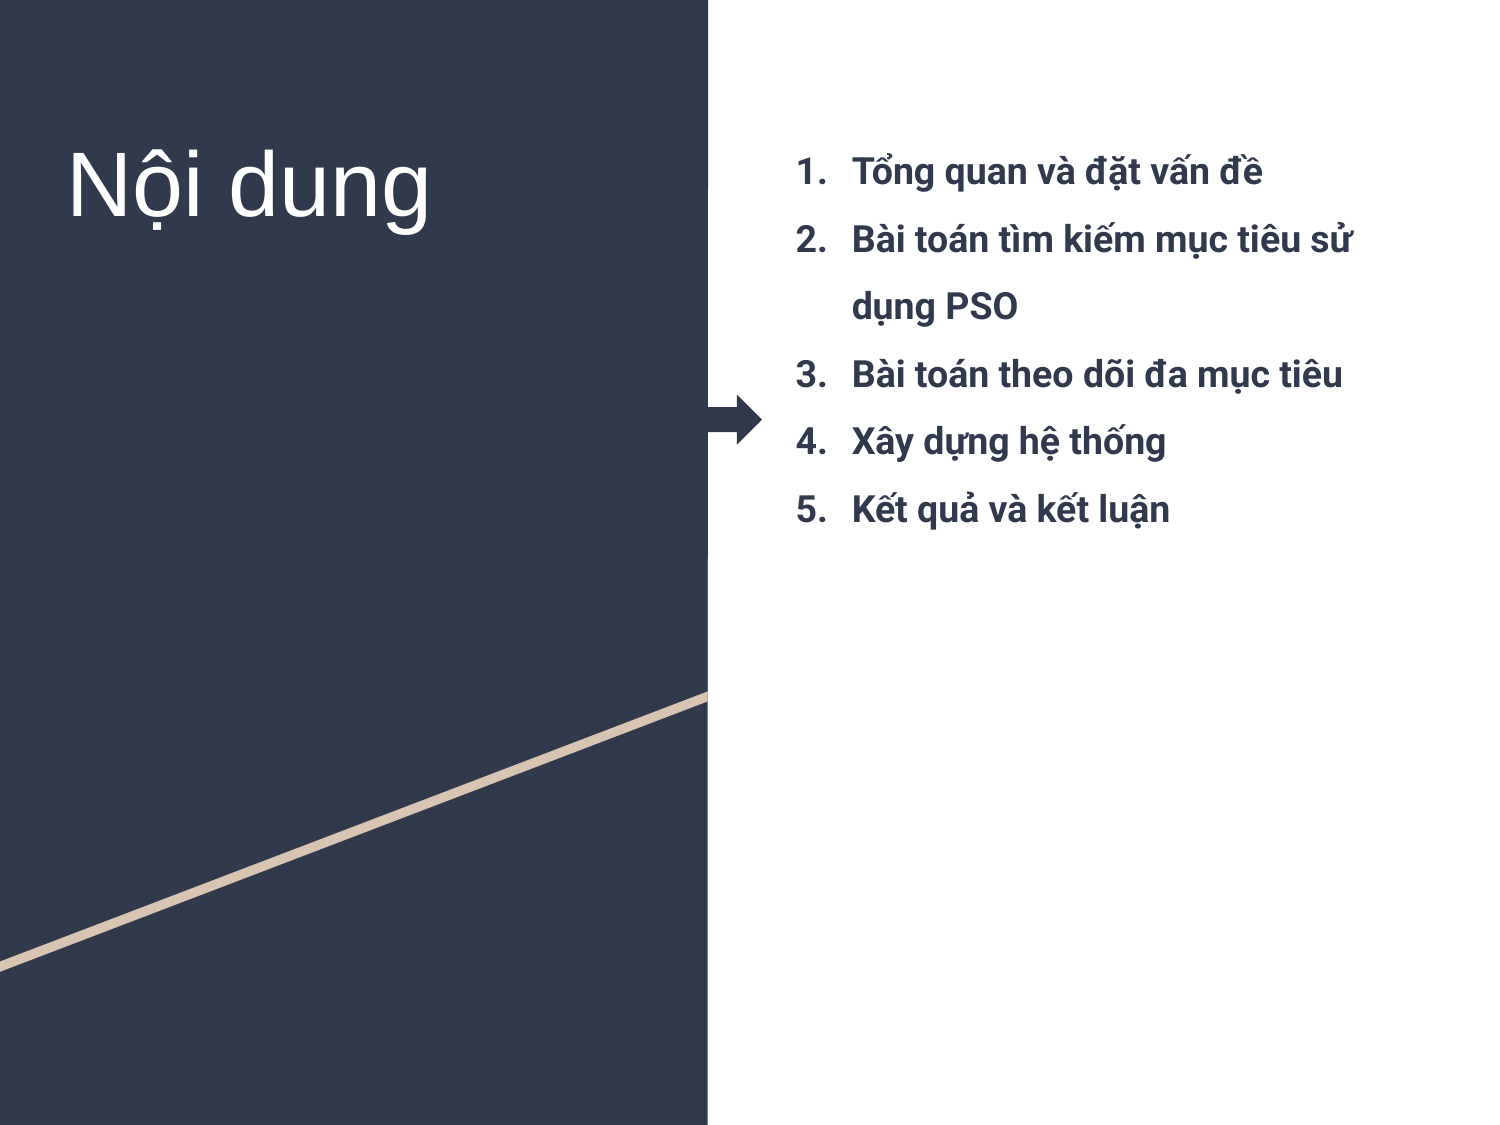

# Nội dung
Tổng quan và đặt vấn đề
Bài toán tìm kiếm mục tiêu sử dụng PSO
Bài toán theo dõi đa mục tiêu
Xây dựng hệ thống
Kết quả và kết luận